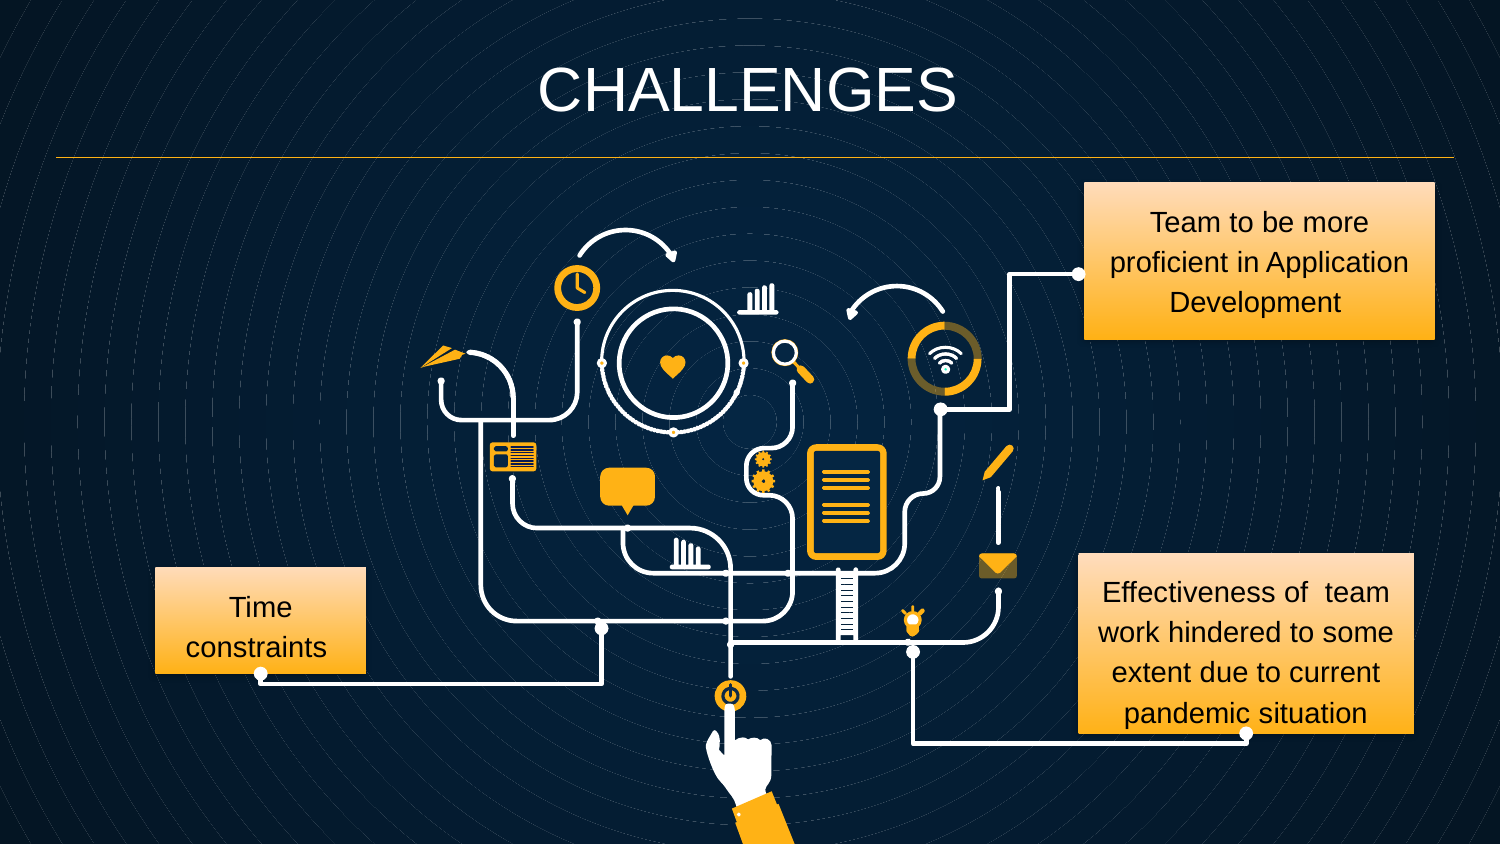

# CHALLENGES
Team to be more proficient in Application Development

Effectiveness of  team work hindered to some extent due to current pandemic situation

Time constraints